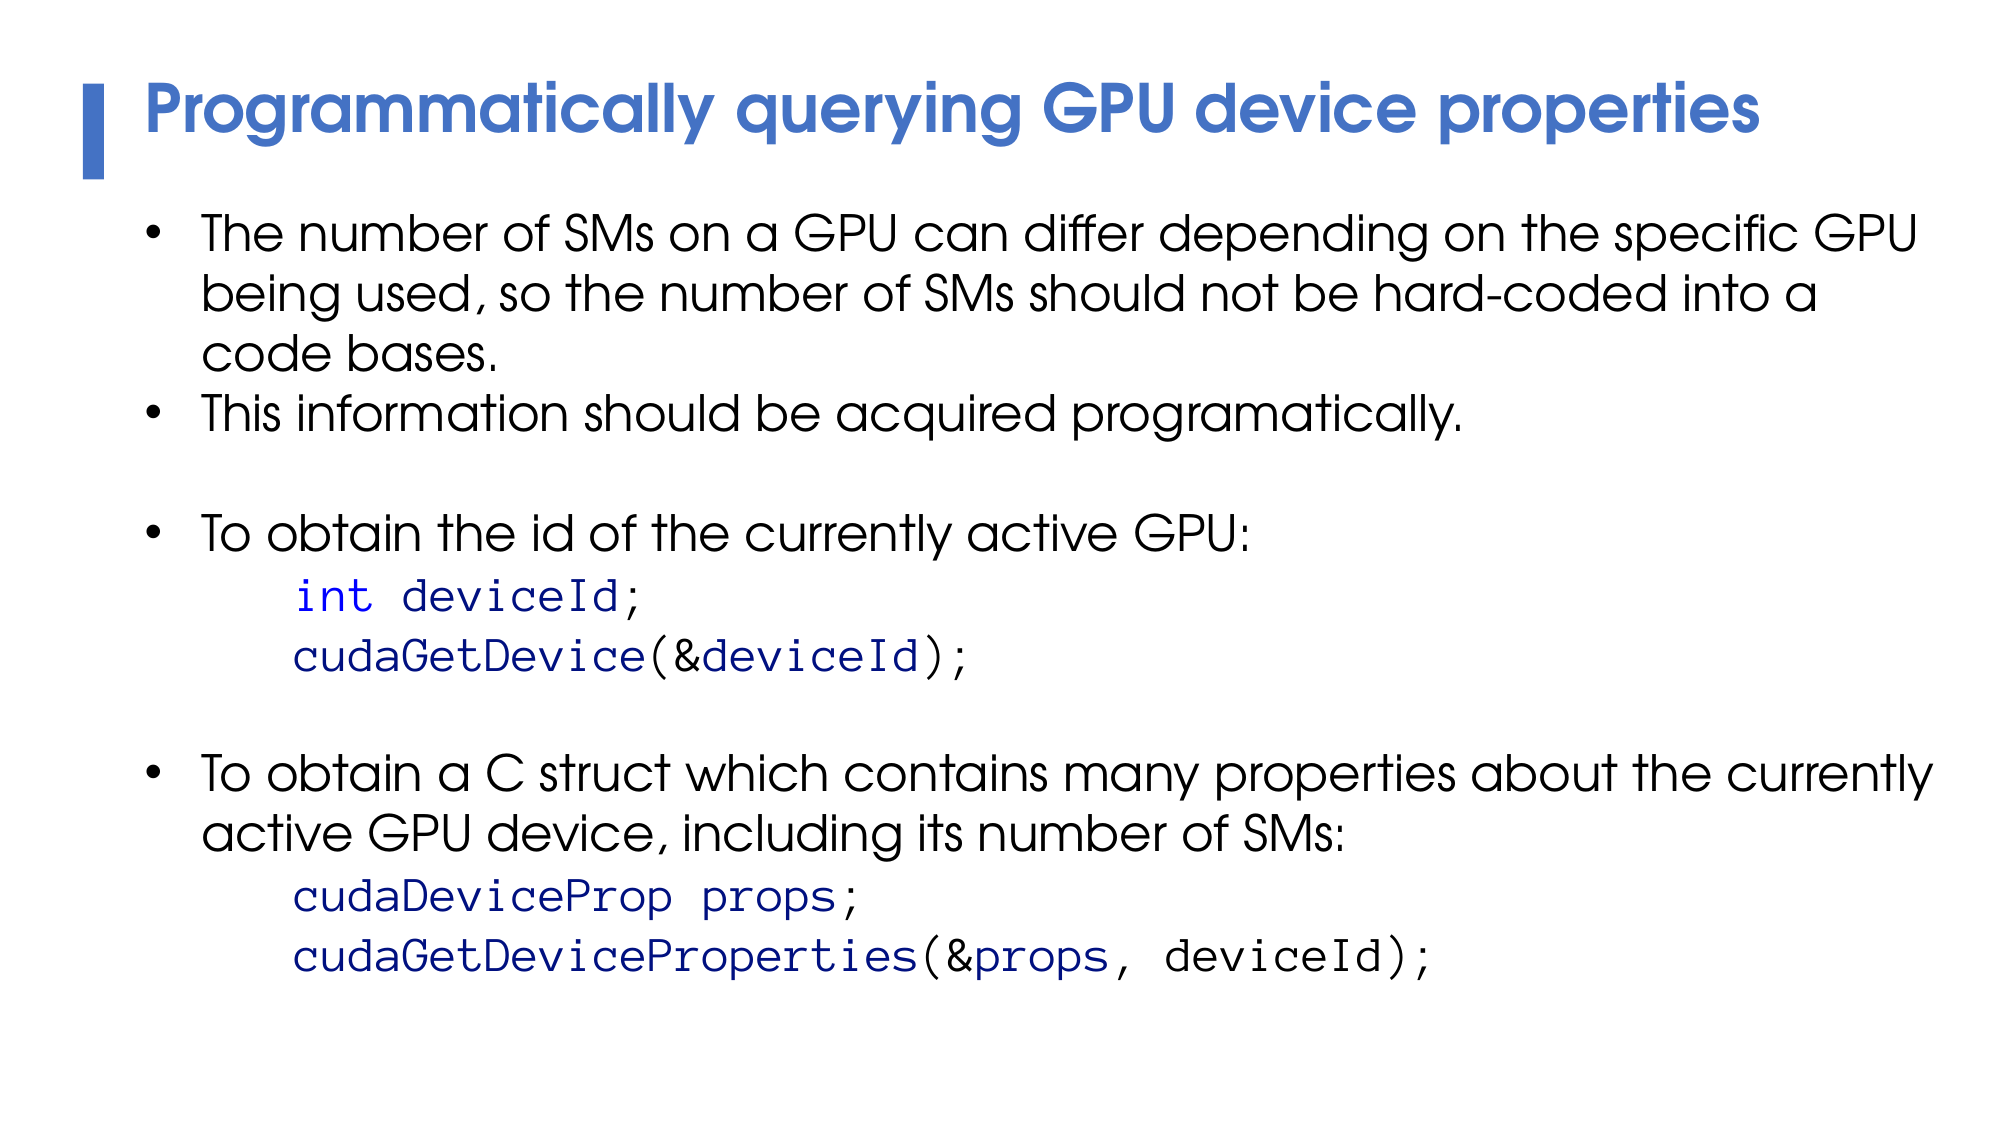

Programmatically querying GPU	device properties

The number of SMs on a GPU can differ depending on the specific GPU being used, so the number of SMs should not be hard-coded into a code bases.
This information should be acquired programatically.

To obtain the id of the currently active GPU:
	int deviceId;
	cudaGetDevice(&deviceId);

To obtain a C struct which contains many properties about the currently active GPU device, including its number of SMs:
	cudaDeviceProp props;
	cudaGetDeviceProperties(&props, deviceId);